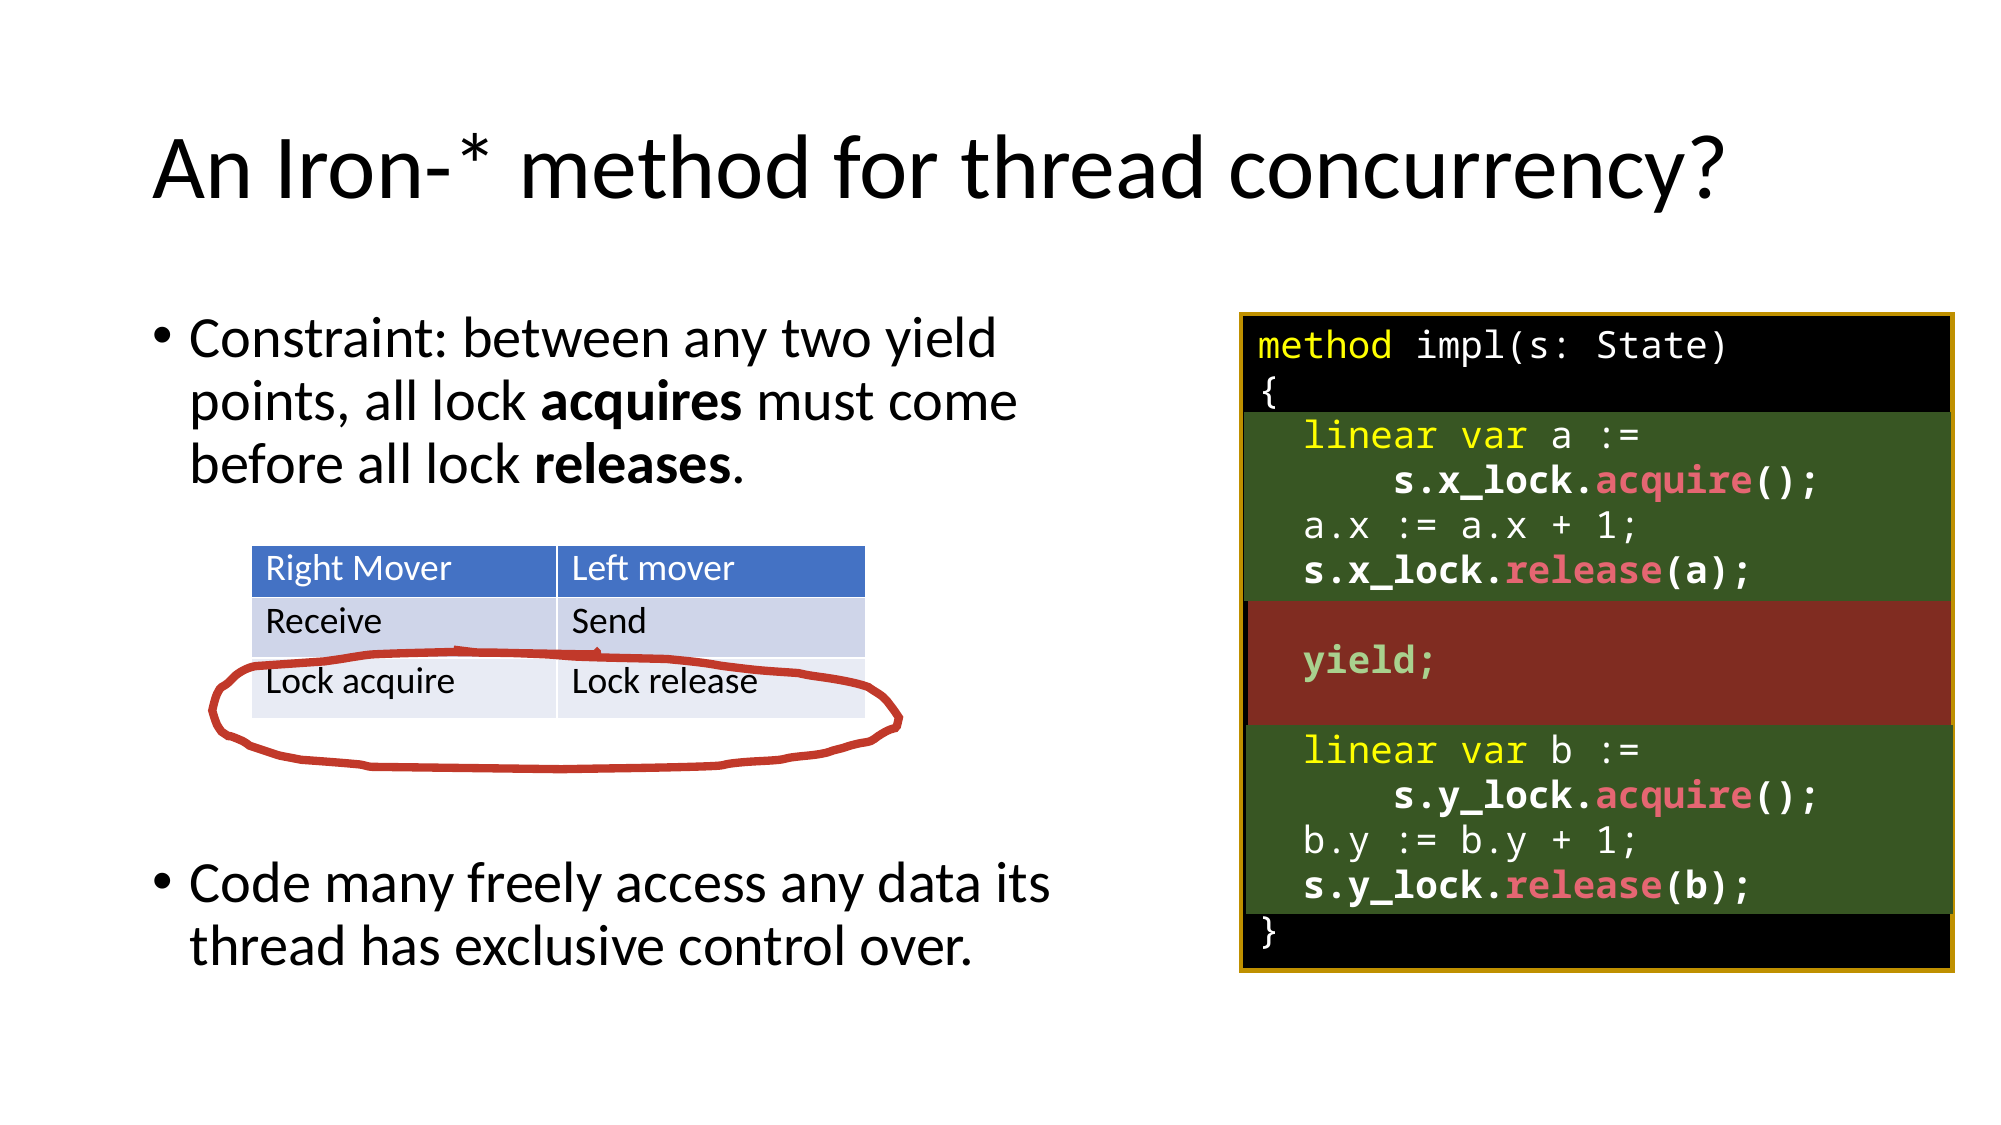

# An Iron-* method for thread concurrency?
Constraint: between any two yield points, all lock acquires must come before all lock releases.

Code many freely access any data its thread has exclusive control over.

method impl(s: State)
{
  linear var a :=
      s.x_lock.acquire();
  a.x := a.x + 1;
  s.x_lock.release(a);
  yield;

  linear var b :=
      s.y_lock.acquire();
  b.y := b.y + 1;
  s.y_lock.release(b);
}

| Right Mover | Left mover |
| --- | --- |
| Receive | Send |
| Lock acquire | Lock release |